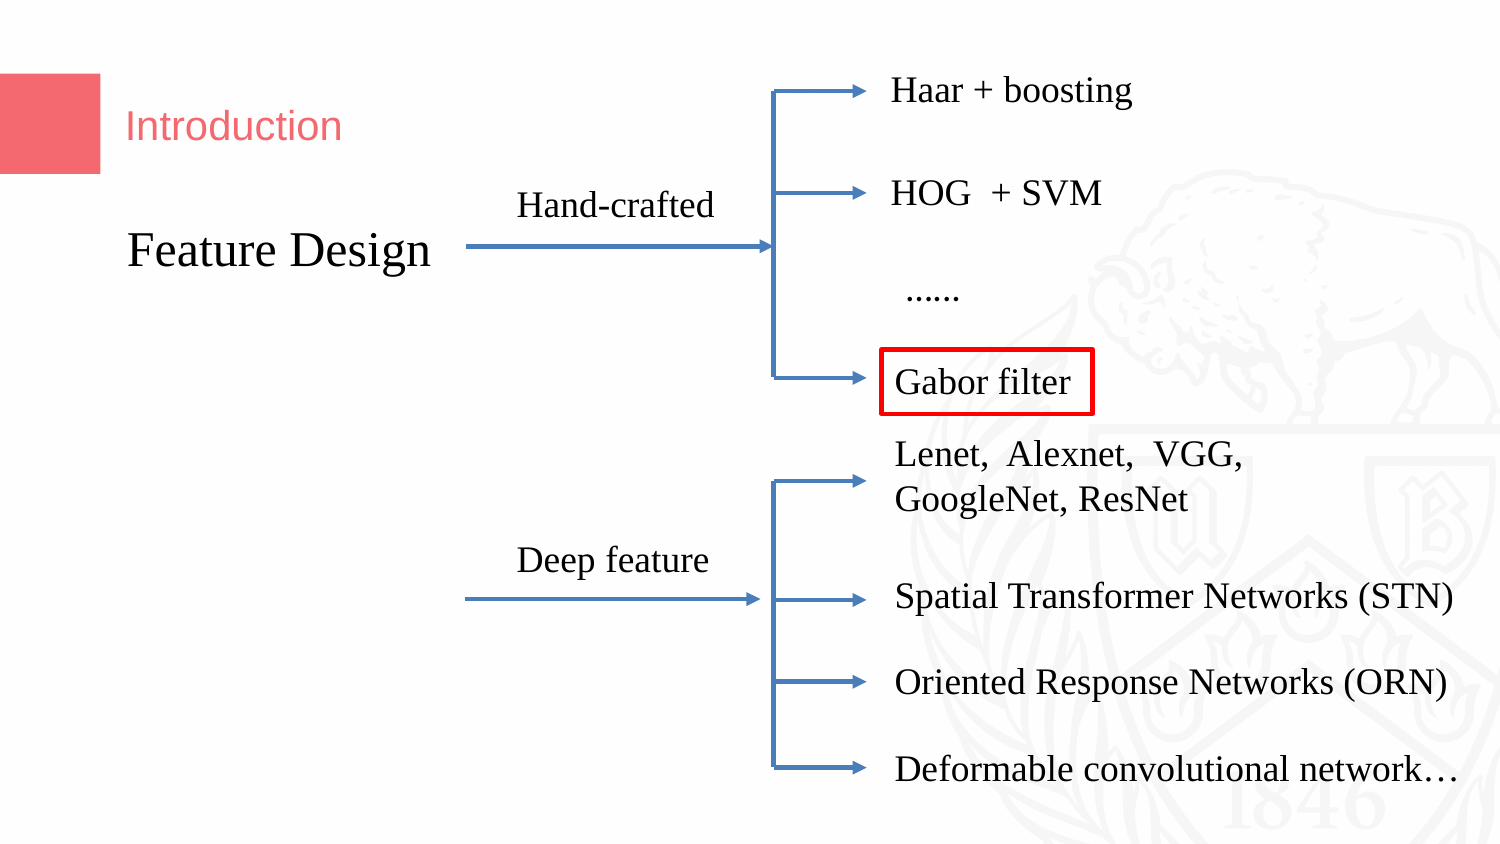

Haar + boosting

Introduction
HOG  + SVM
Hand-crafted
Feature Design
…...

Gabor filter
Lenet,  Alexnet,  VGG,
GoogleNet, ResNet
Deep feature
Spatial Transformer Networks (STN)
Oriented Response Networks (ORN)
Deformable convolutional network…